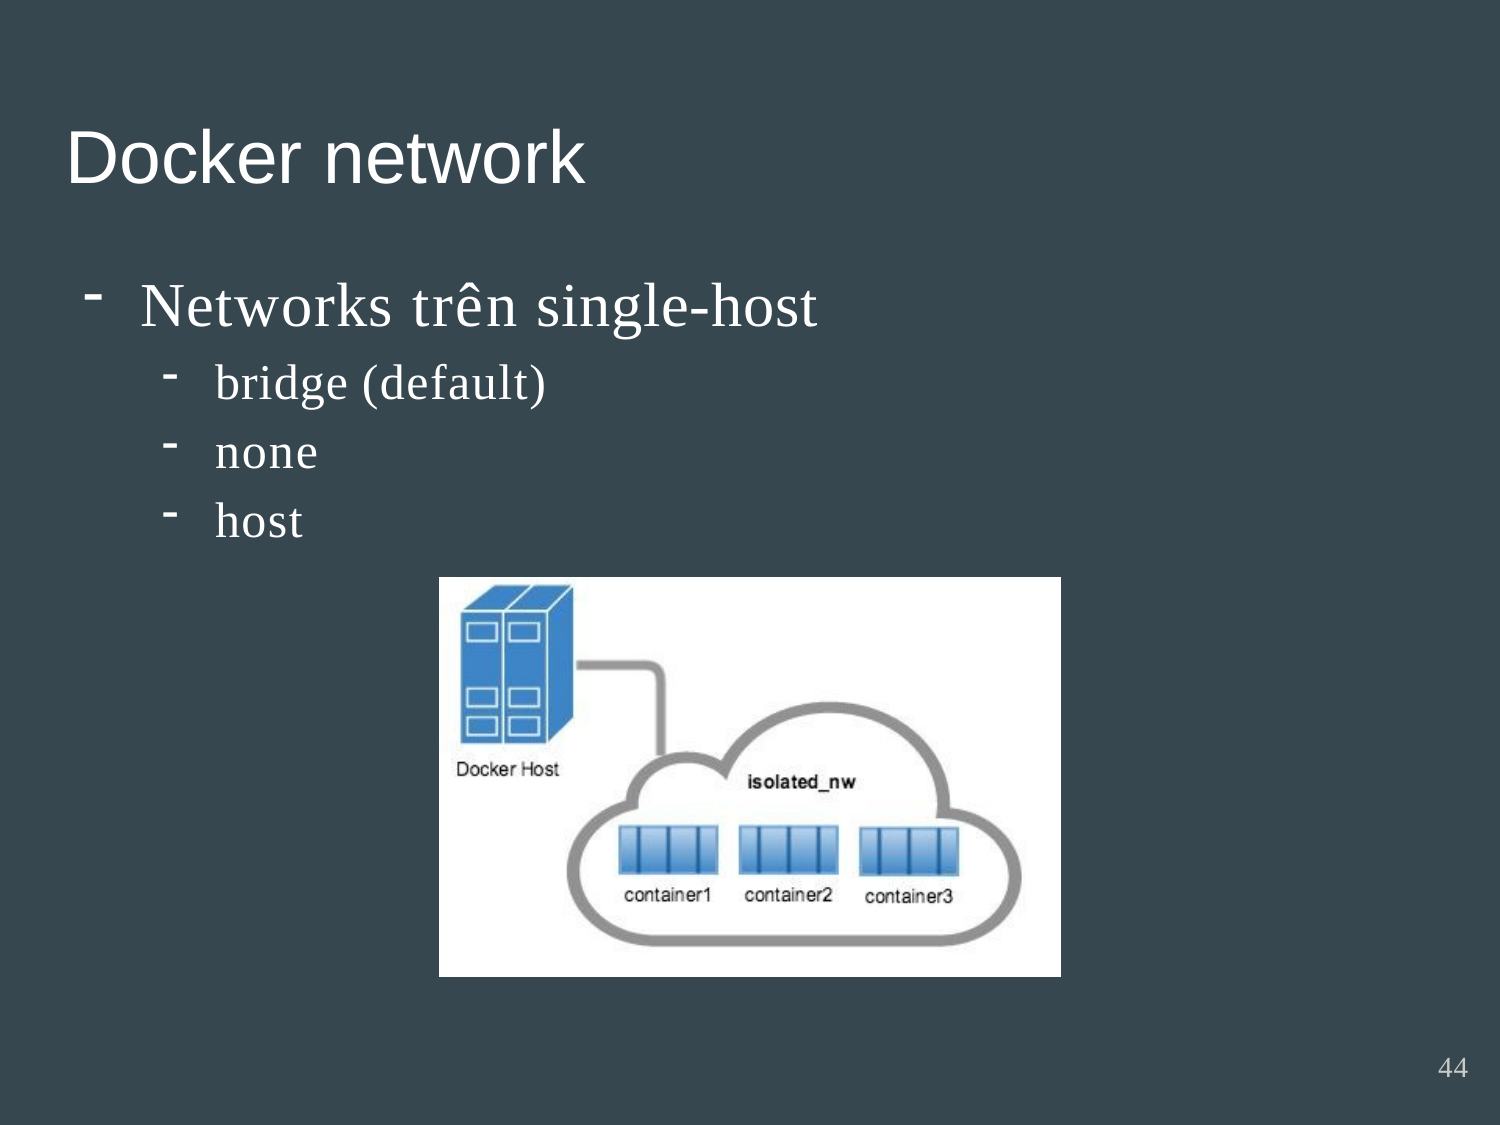

Docker network
Networks trên single-host
bridge (default)
none
host

44